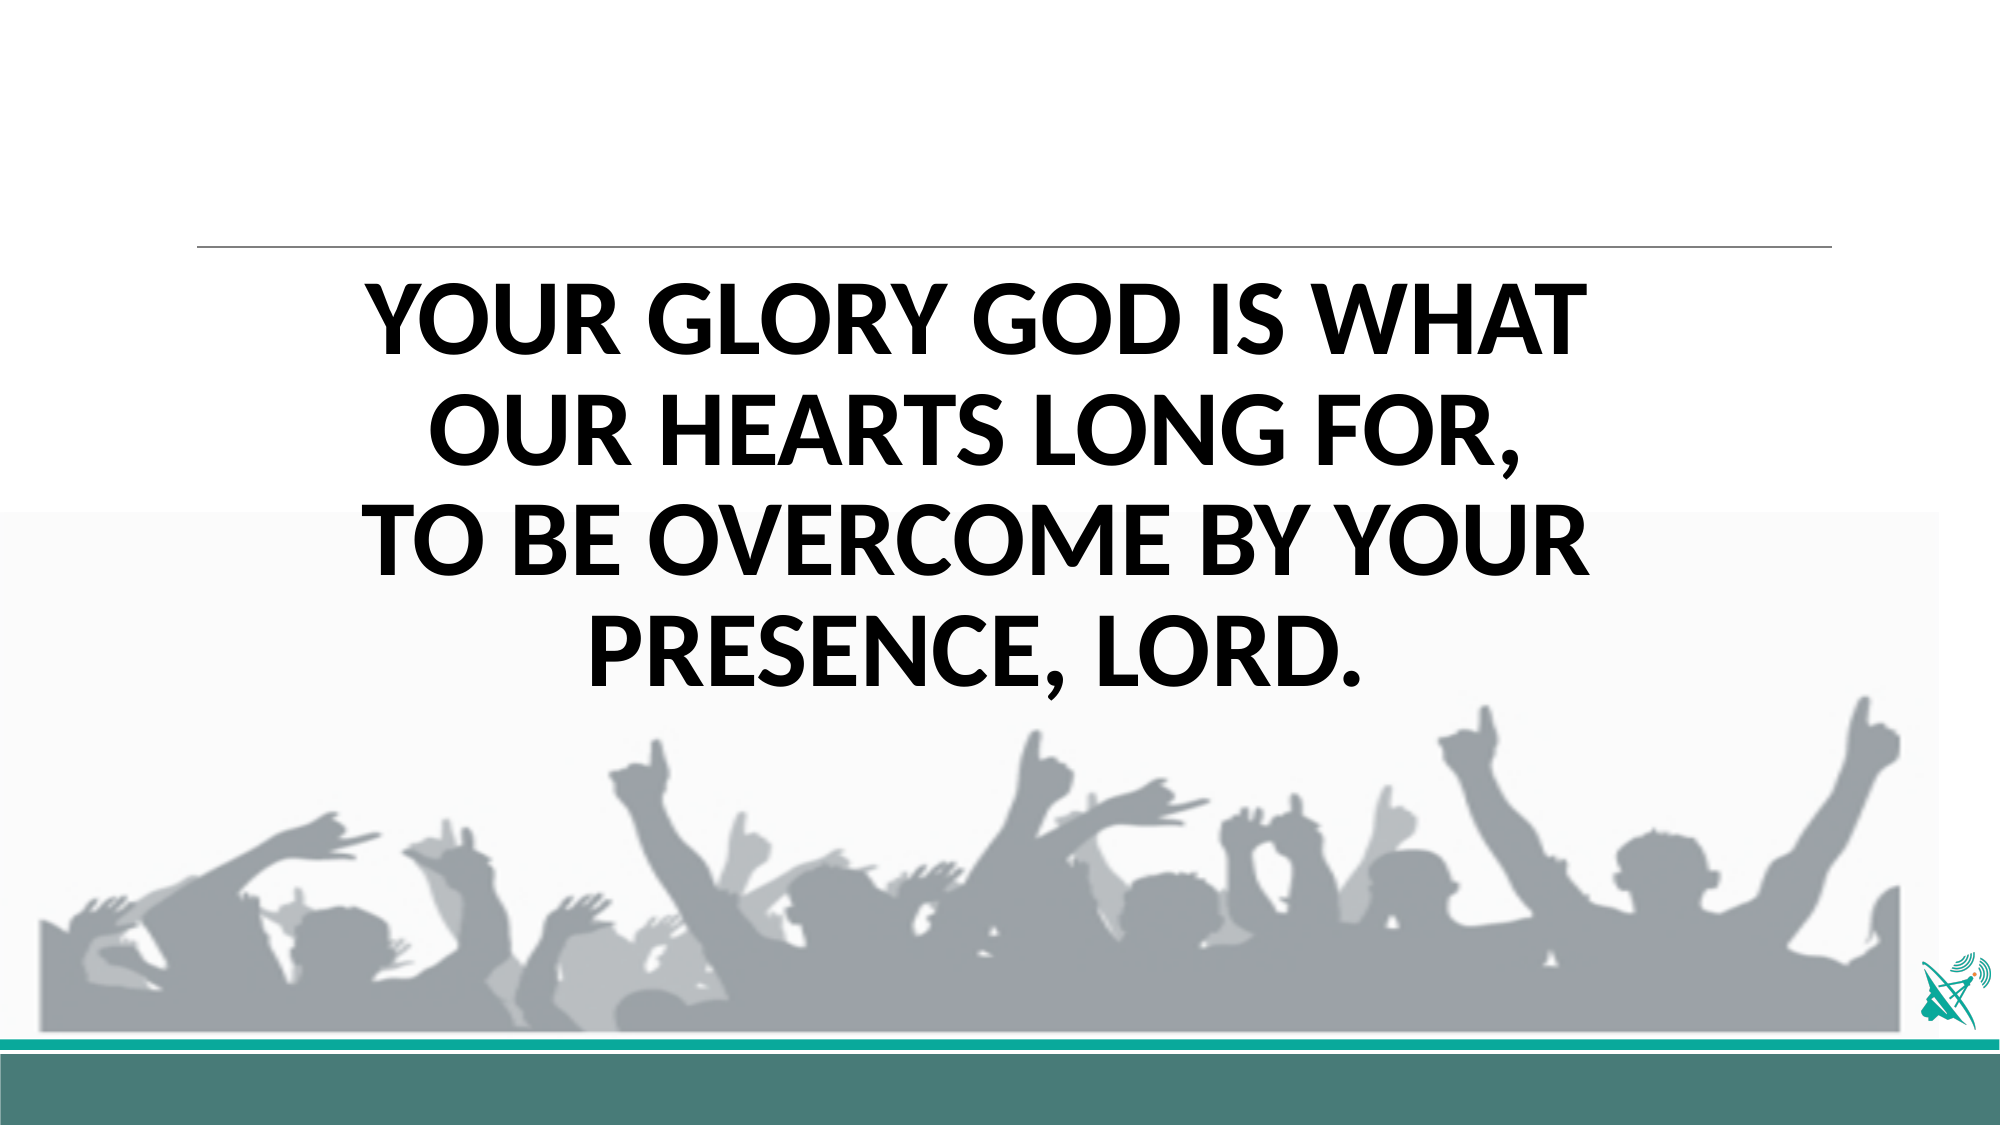

# YOUR GLORY GOD IS WHAT OUR HEARTS LONG FOR, TO BE OVERCOME BY YOUR PRESENCE, LORD.